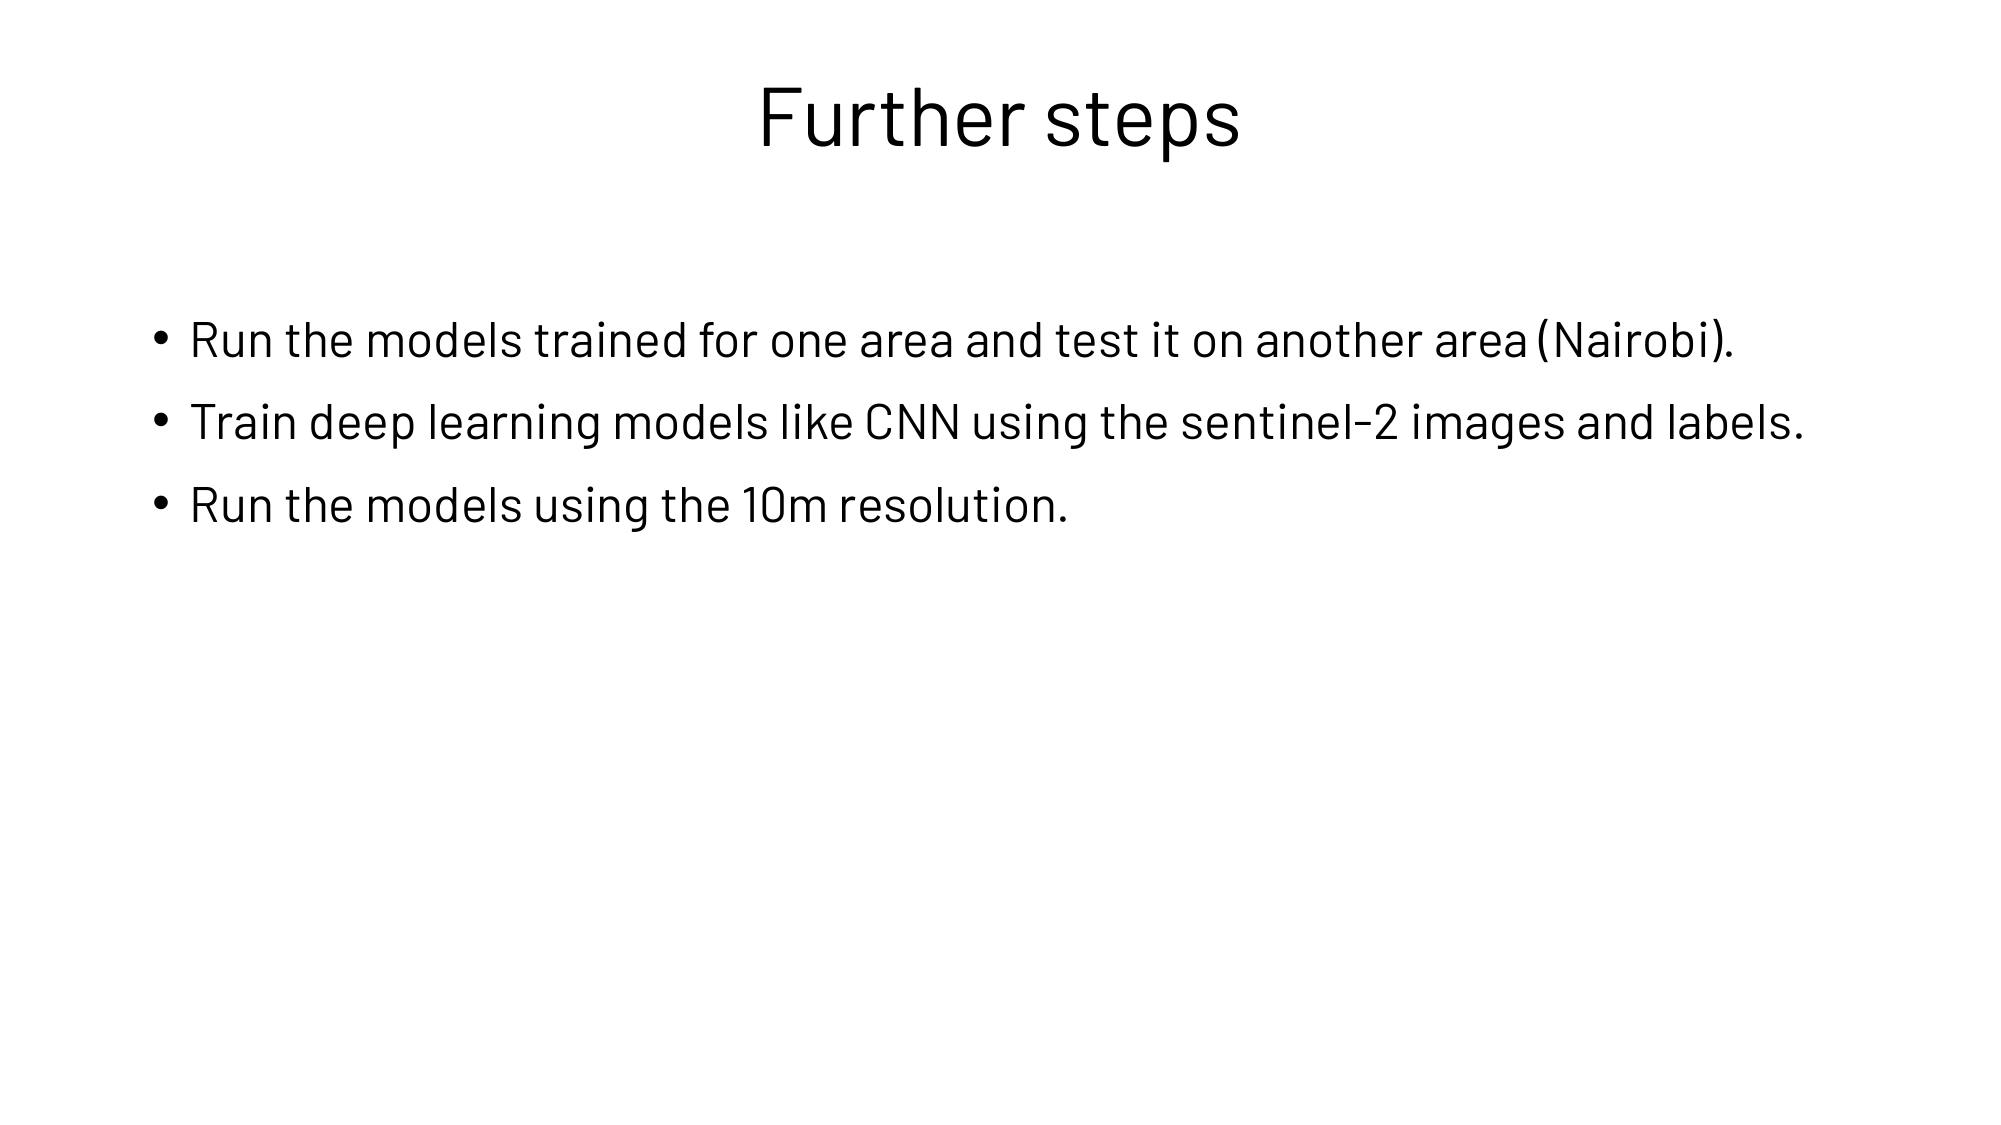

# Further steps

Run the models trained for one area and test it on another area (Nairobi).
Train deep learning models like CNN using the sentinel-2 images and labels.
Run the models using the 10m resolution.